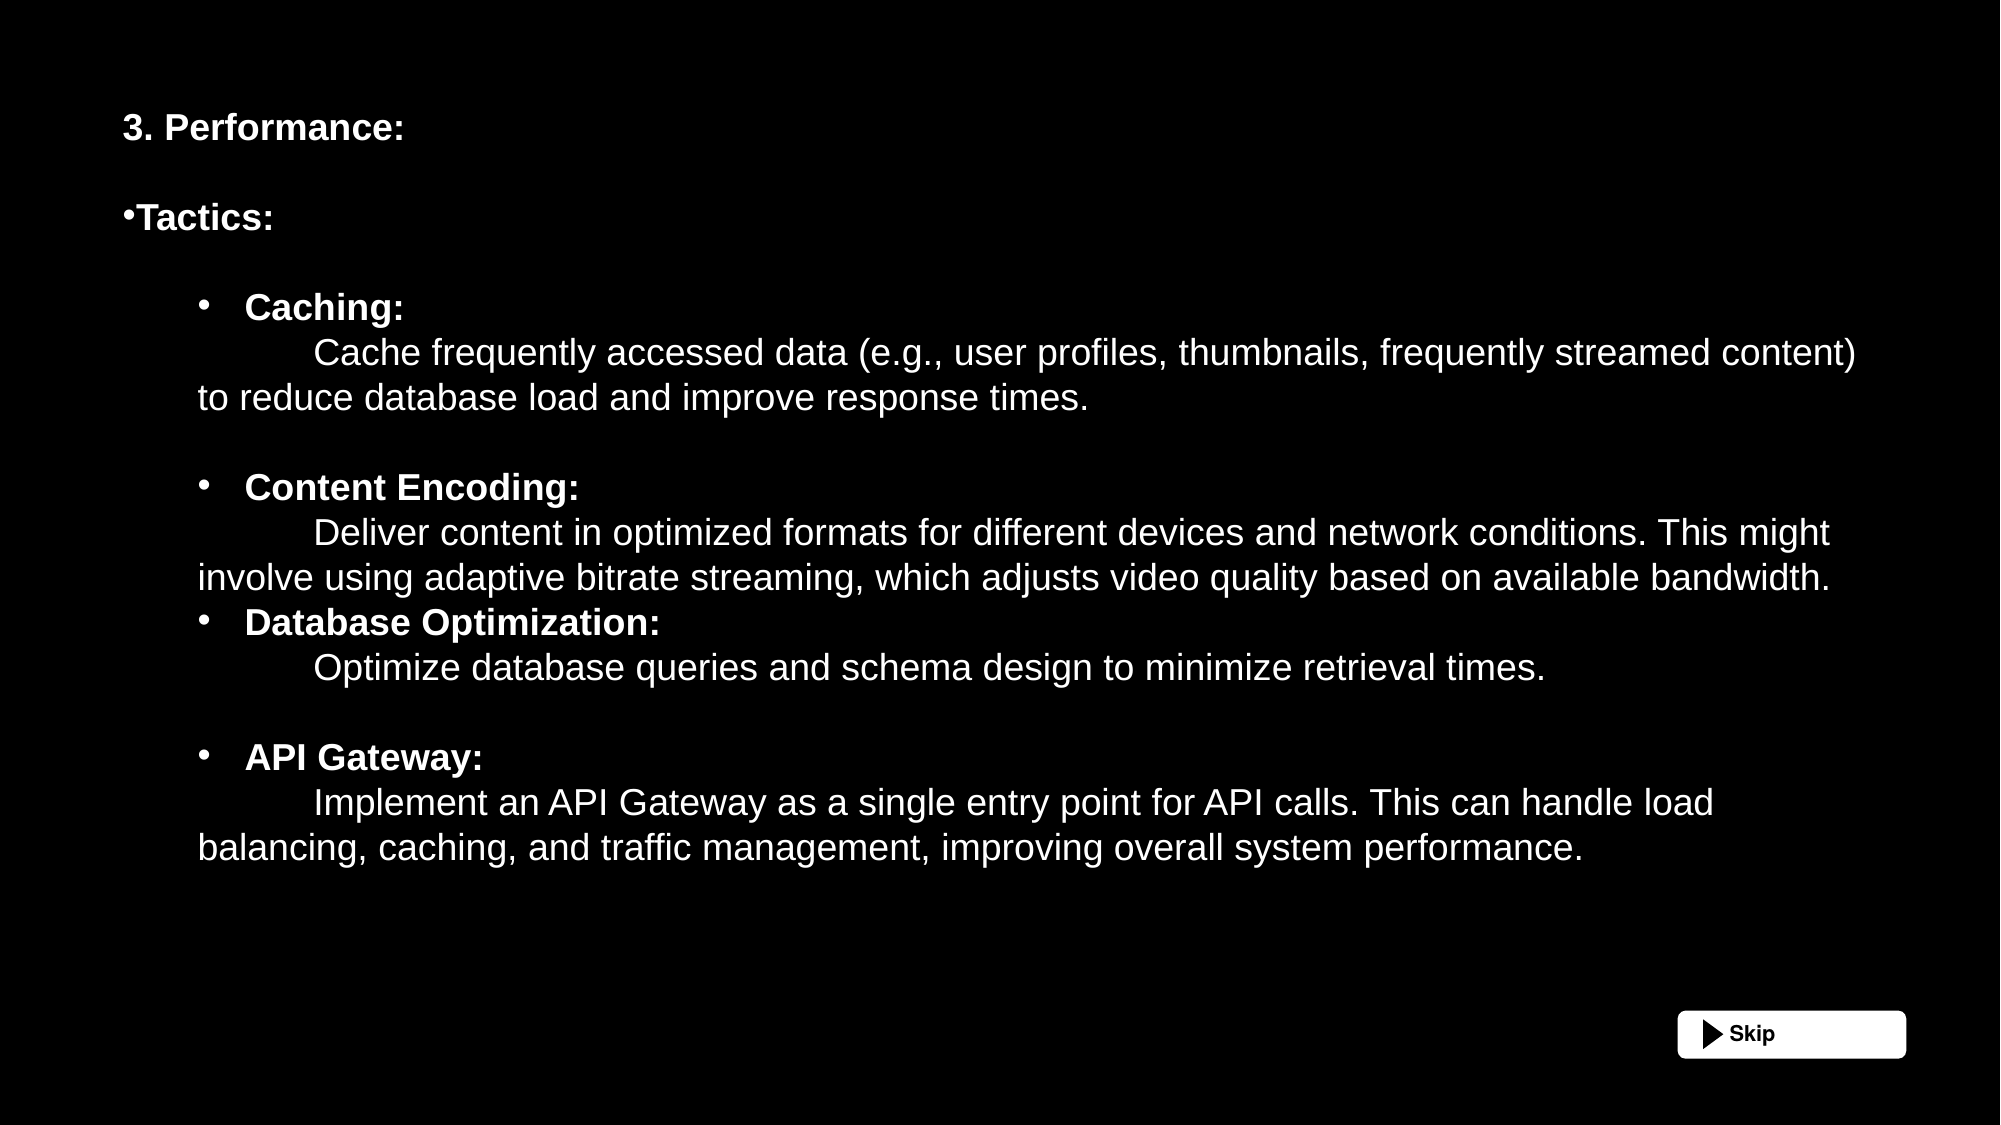

3. Performance:

Tactics:

Caching:
           Cache frequently accessed data (e.g., user profiles, thumbnails, frequently streamed content) to reduce database load and improve response times.

Content Encoding:
           Deliver content in optimized formats for different devices and network conditions. This might involve using adaptive bitrate streaming, which adjusts video quality based on available bandwidth.
Database Optimization:
           Optimize database queries and schema design to minimize retrieval times.

API Gateway:
           Implement an API Gateway as a single entry point for API calls. This can handle load balancing, caching, and traffic management, improving overall system performance.

Skip